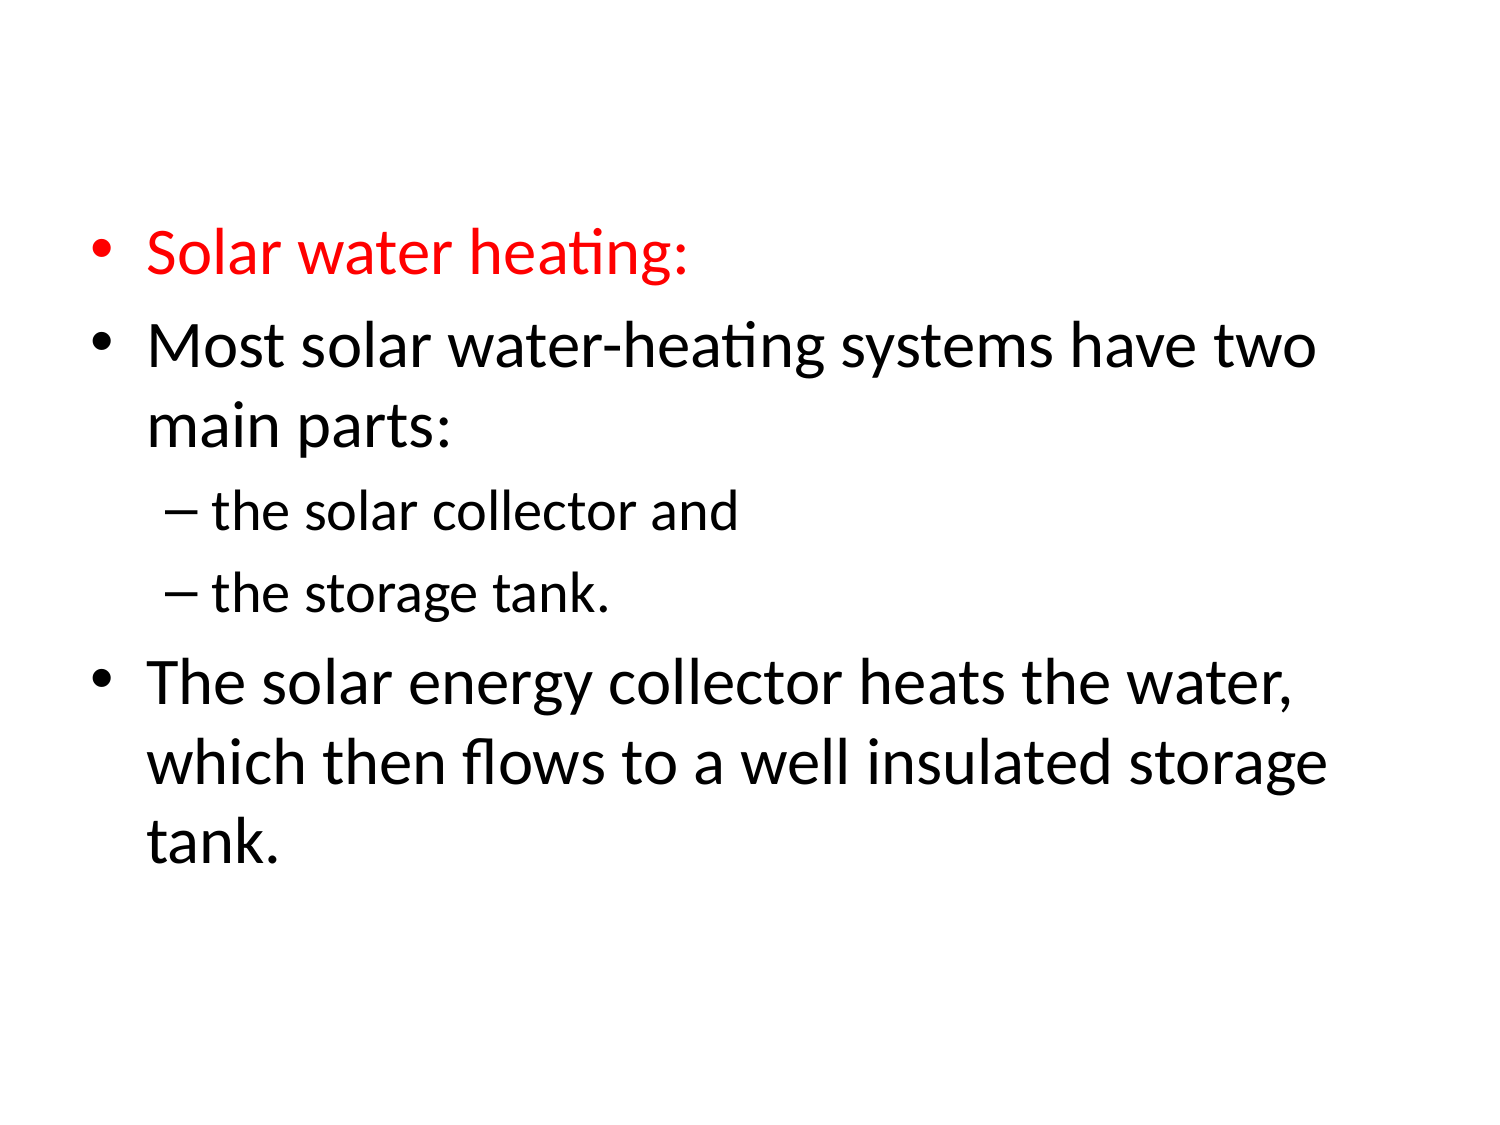

Solar water heating:
Most solar water-heating systems have two main parts:
the solar collector and
the storage tank.
The solar energy collector heats the water, which then flows to a well insulated storage tank.